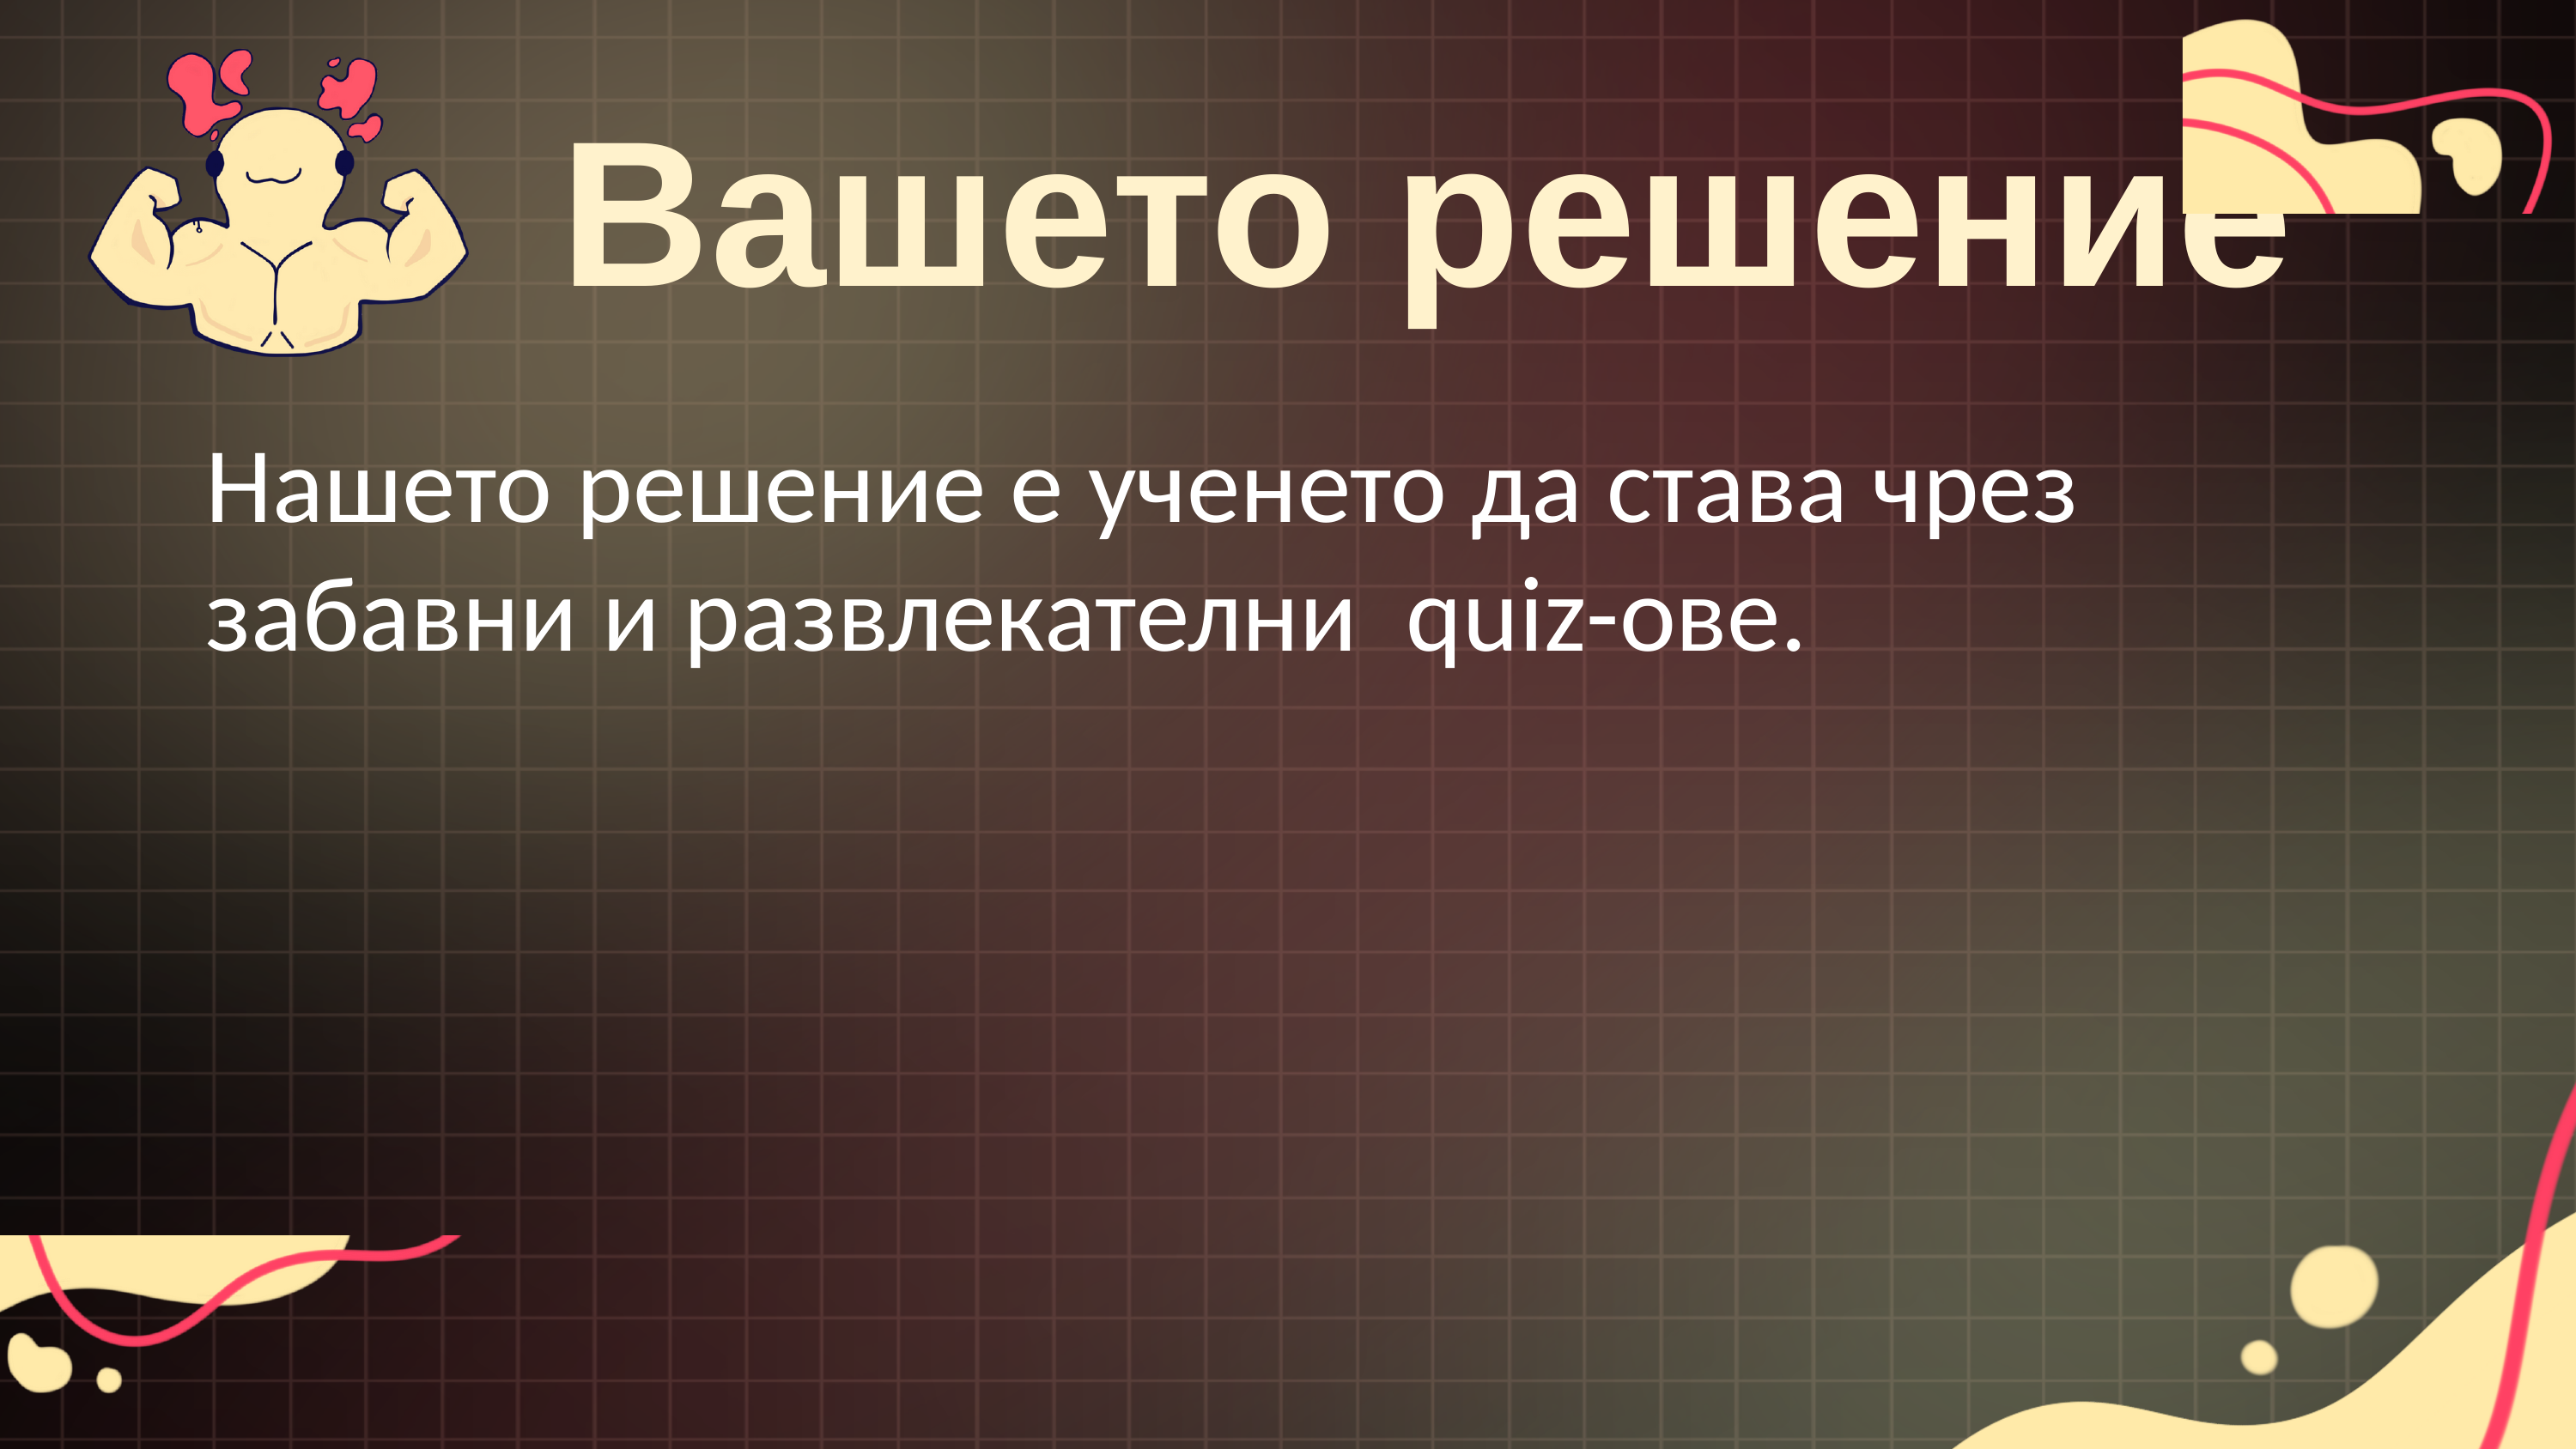

Вашето решение
Нашето решение е ученето да става чрез забавни и развлекателни  quiz-ове.